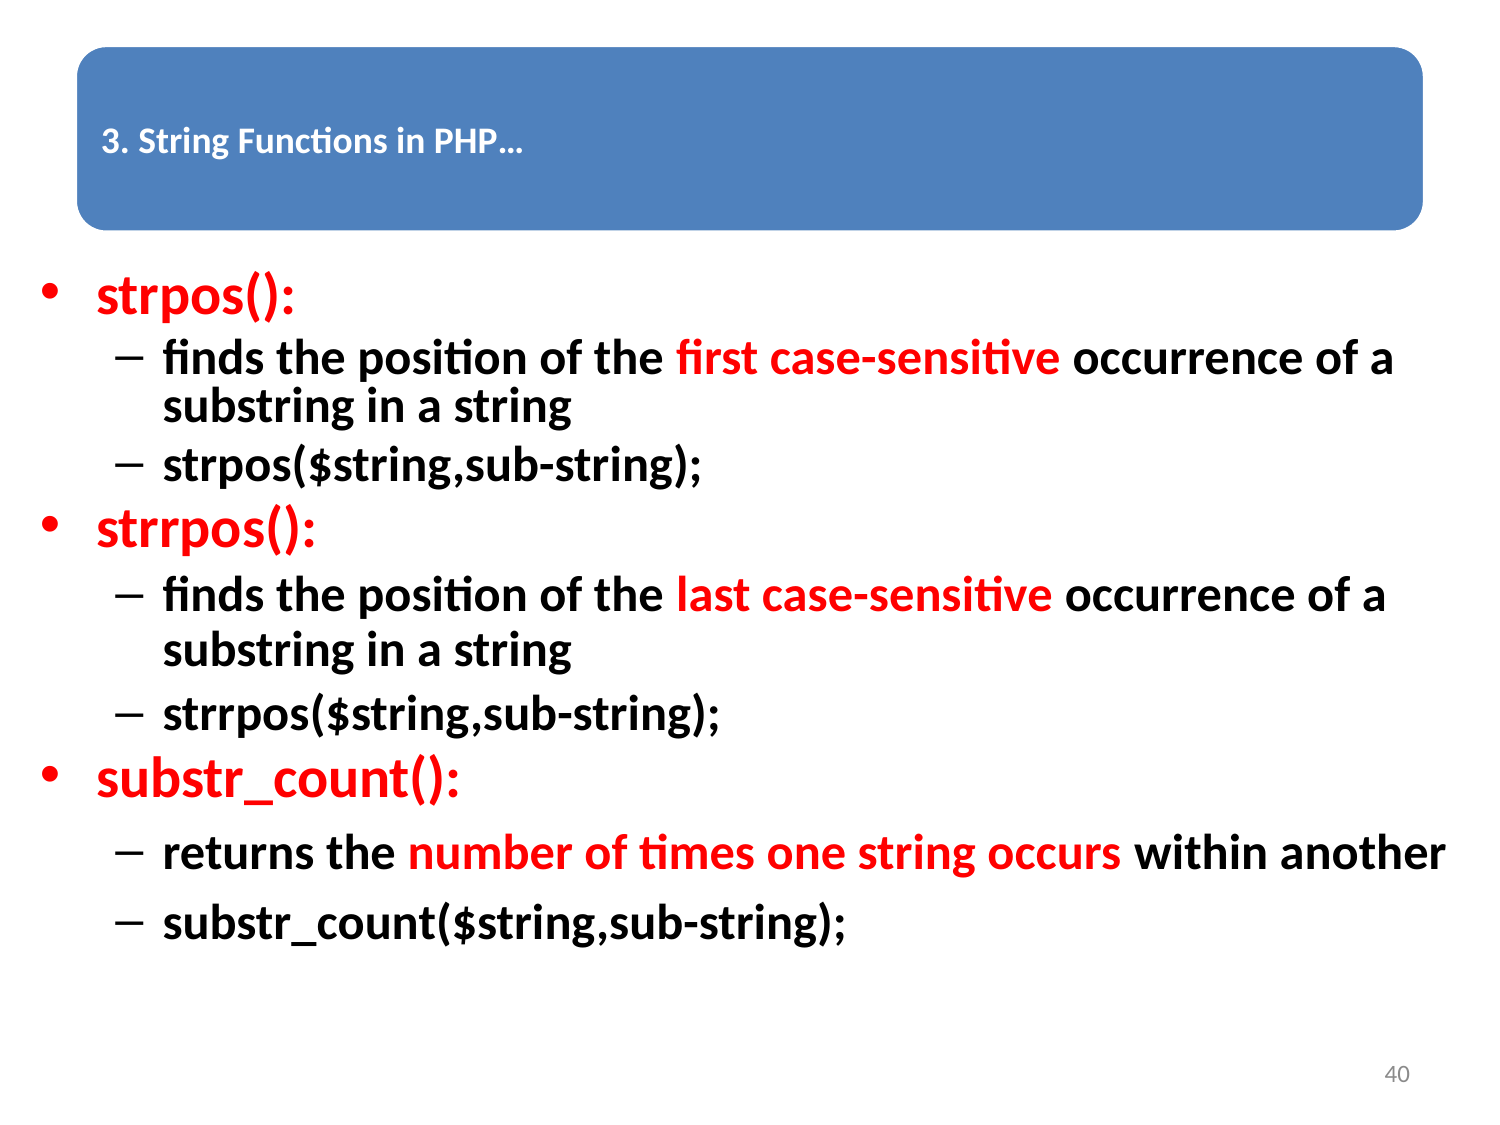

3. String Functions in PHP…
strpos():
finds the position of the first case-sensitive occurrence of a substring in a string
strpos($string,sub-string);
strrpos():
finds the position of the last case-sensitive occurrence of a substring in a string
strrpos($string,sub-string);
substr_count():
returns the number of times one string occurs within another
substr_count($string,sub-string);

40